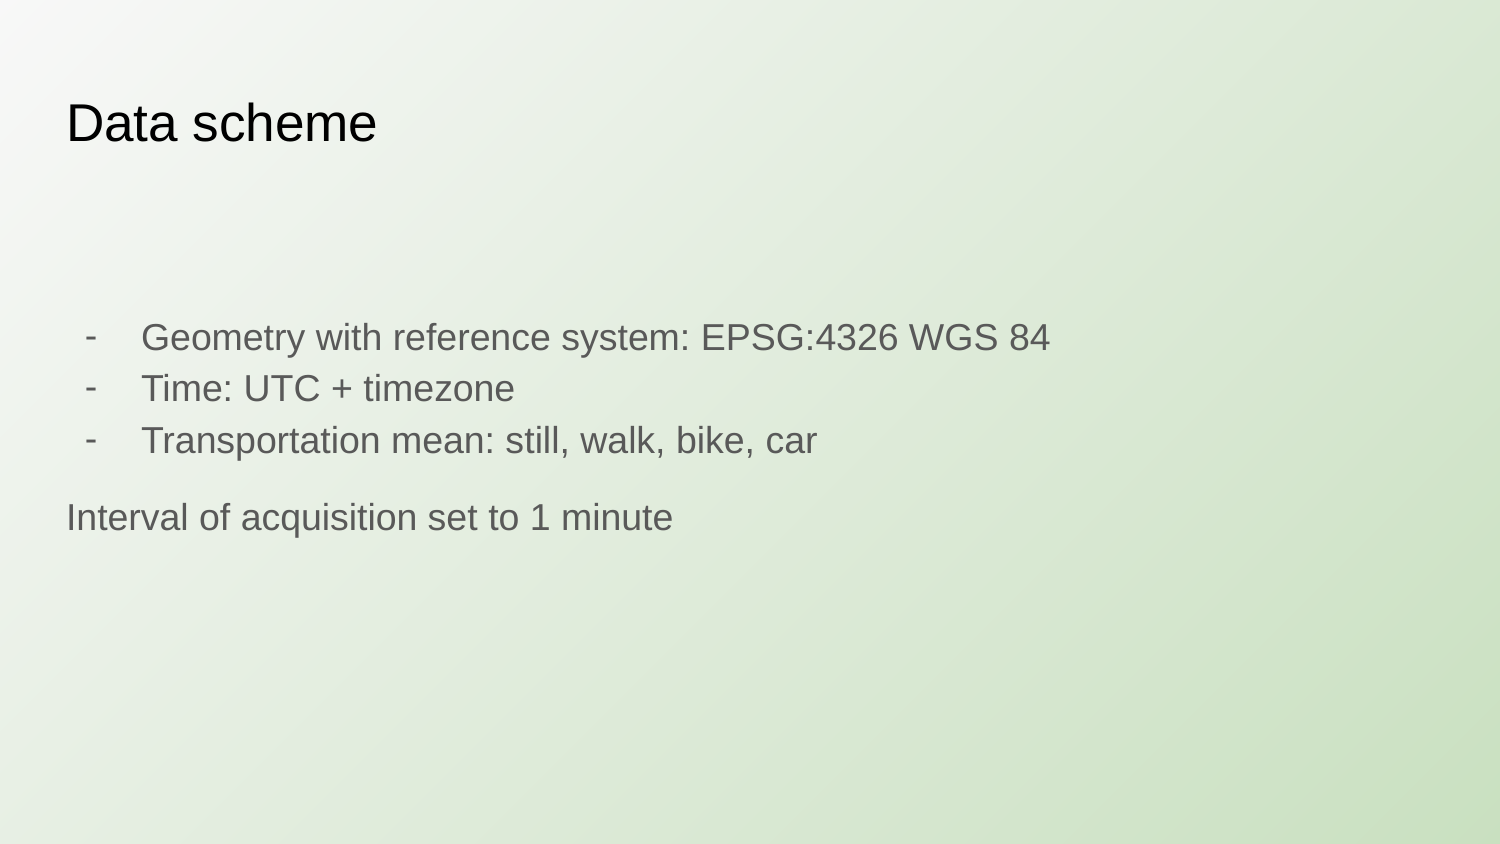

# Data scheme
Geometry with reference system: EPSG:4326 WGS 84
Time: UTC + timezone
Transportation mean: still, walk, bike, car
Interval of acquisition set to 1 minute